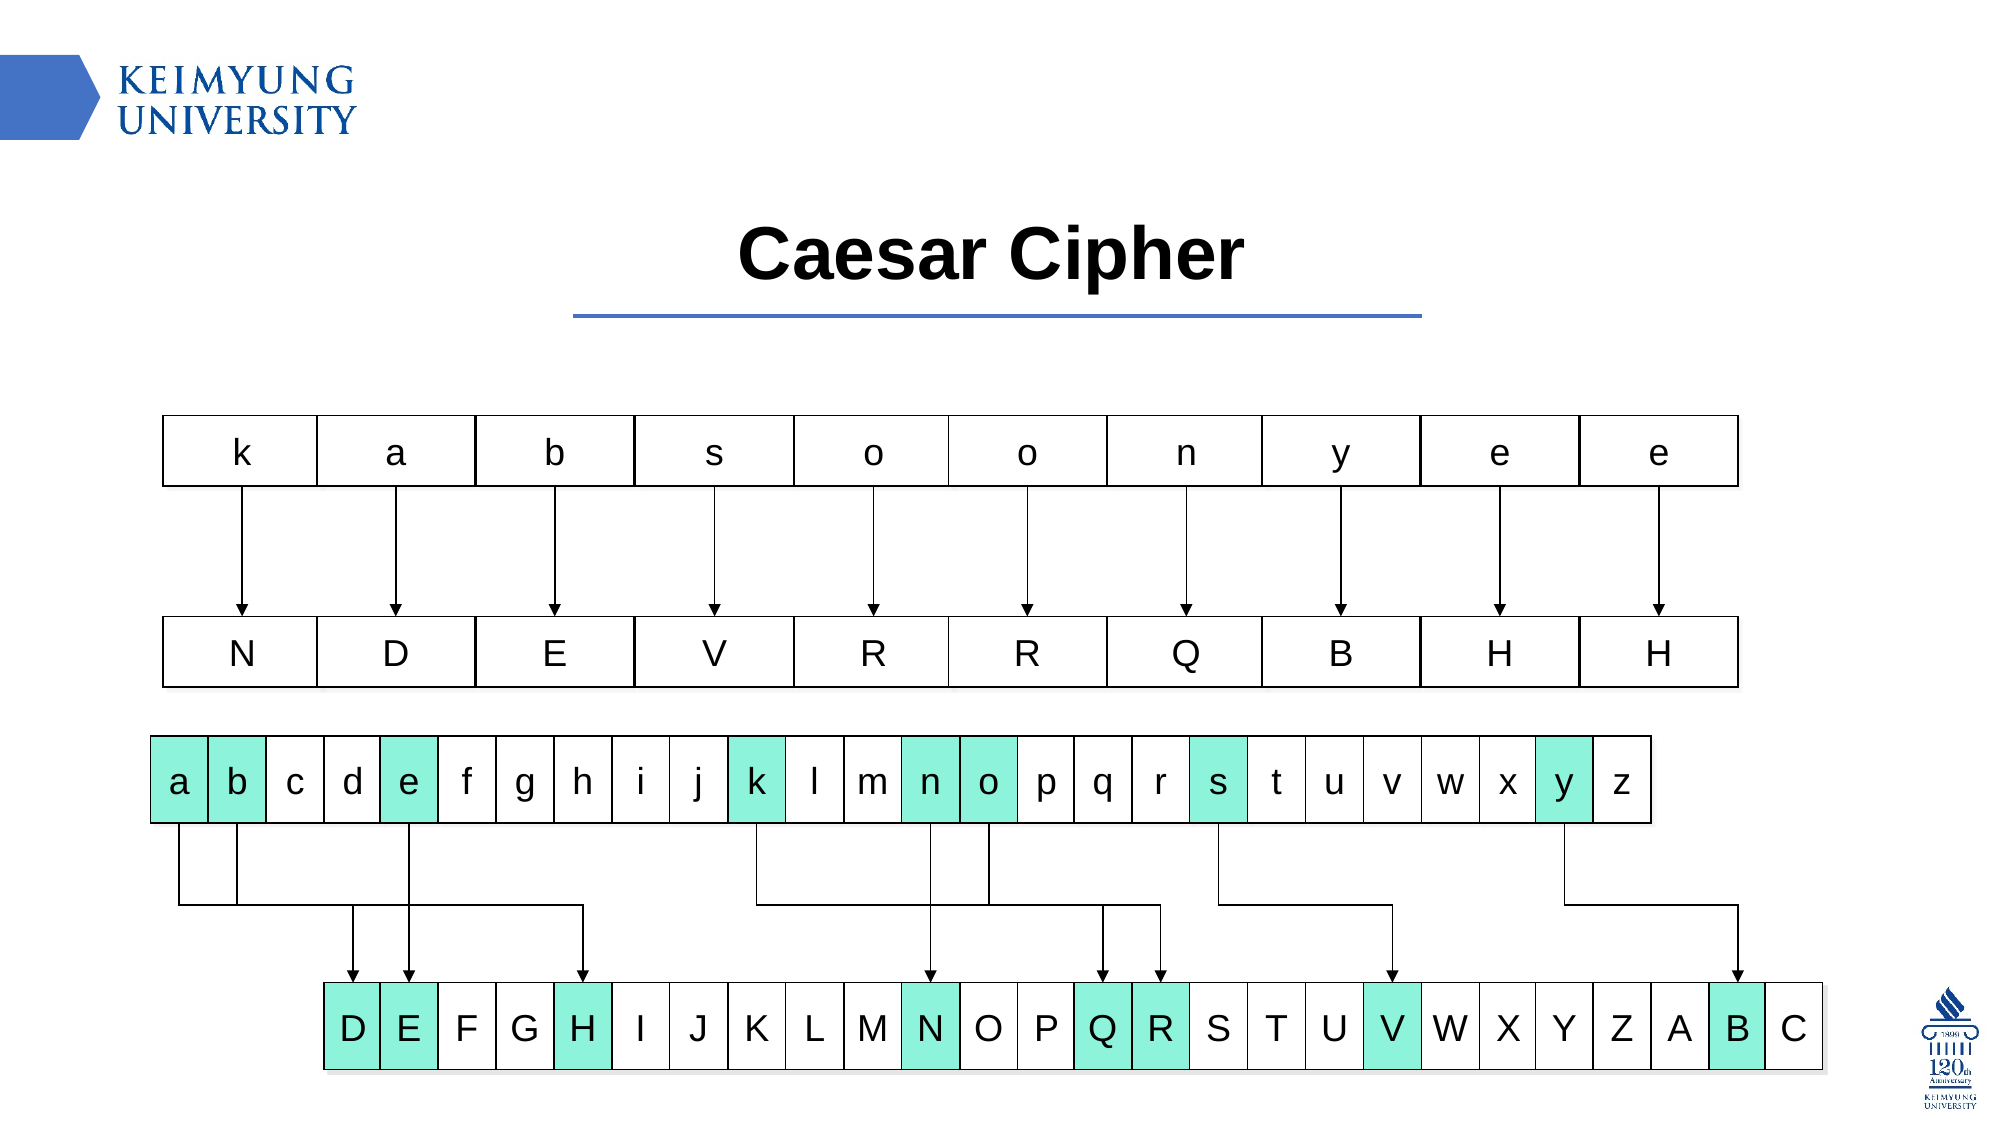

Caesar Cipher
k
a
b
s
o
o
n
y
e
e
N
D
E
V
R
R
Q
B
H
H
a
b
c
d
e
f
g
h
i
j
k
l
m
n
o
p
q
r
s
t
u
v
w
x
y
z
D
E
F
G
H
I
J
K
L
M
N
O
P
Q
R
S
T
U
V
W
X
Y
Z
A
B
C